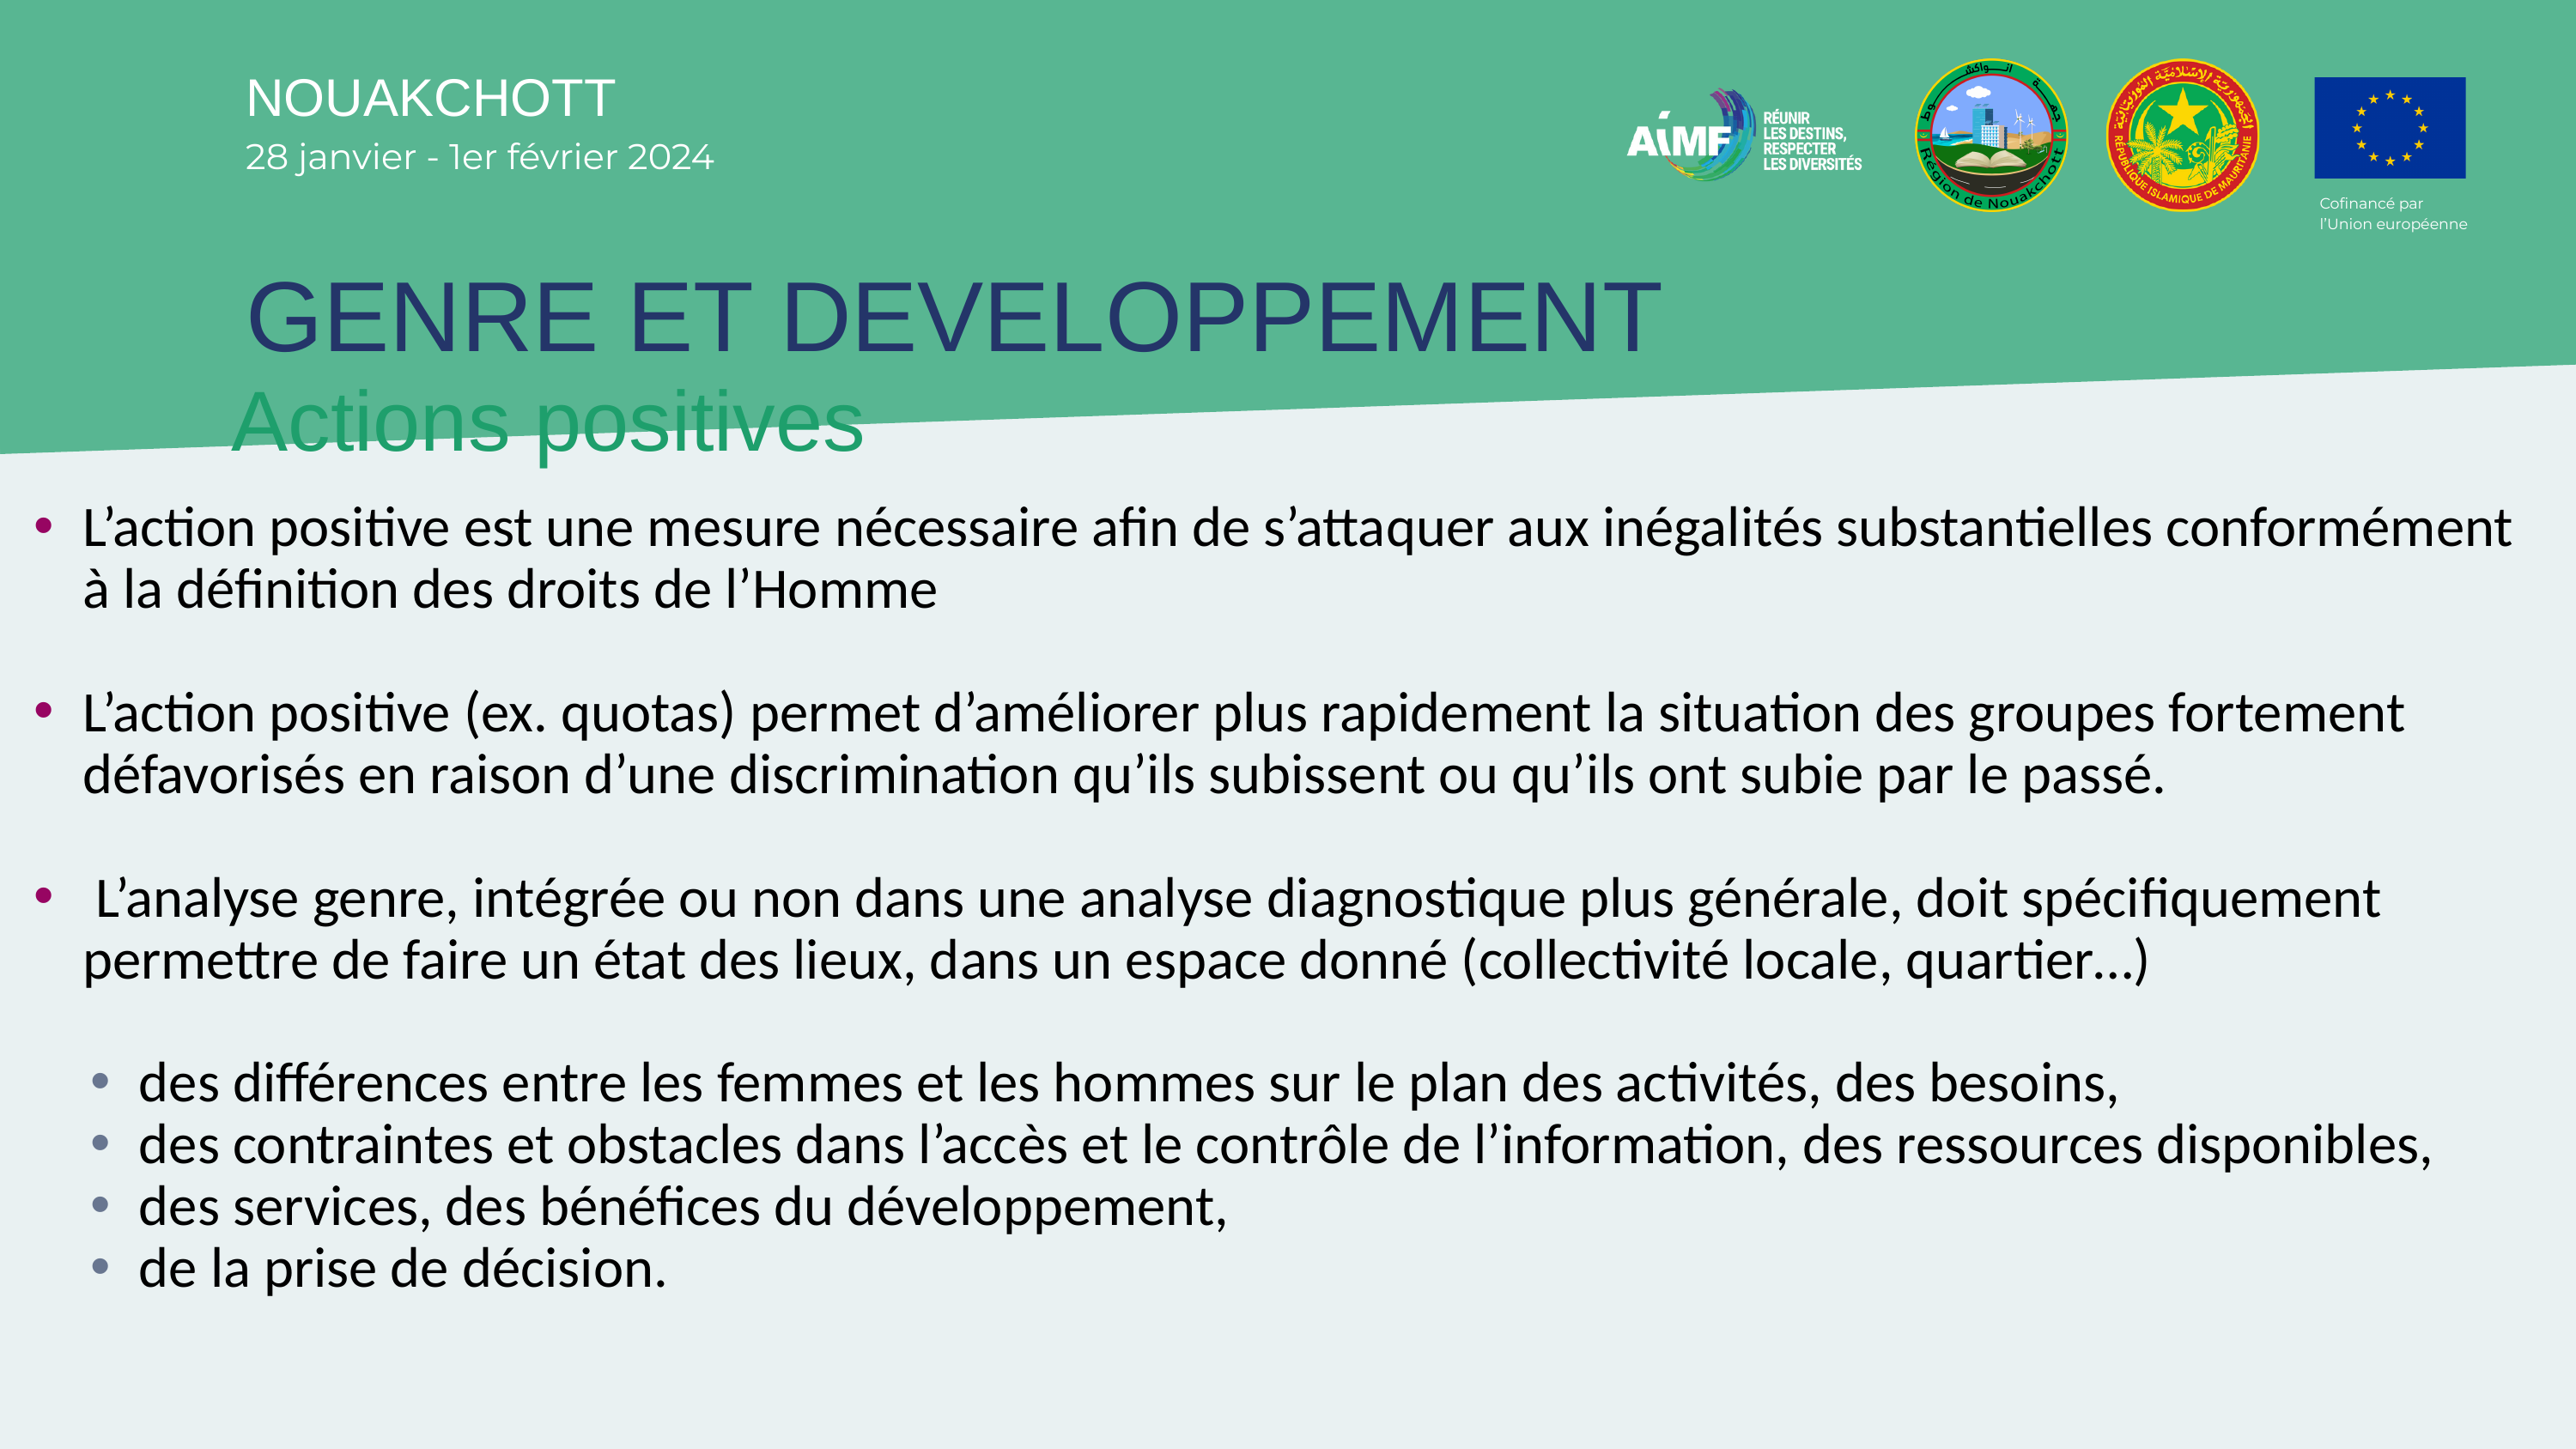

NOUAKCHOTT
28 janvier - 1er février 2024

Cofinancé par l’Union européenne
GENRE ET DEVELOPPEMENT
Actions positives

L’action positive est une mesure nécessaire afin de s’attaquer aux inégalités substantielles conformément à la définition des droits de l’Homme

L’action positive (ex. quotas) permet d’améliorer plus rapidement la situation des groupes fortement défavorisés en raison d’une discrimination qu’ils subissent ou qu’ils ont subie par le passé.

 L’analyse genre, intégrée ou non dans une analyse diagnostique plus générale, doit spécifiquement permettre de faire un état des lieux, dans un espace donné (collectivité locale, quartier…)

des différences entre les femmes et les hommes sur le plan des activités, des besoins,
des contraintes et obstacles dans l’accès et le contrôle de l’information, des ressources disponibles,
des services, des bénéfices du développement,
de la prise de décision.